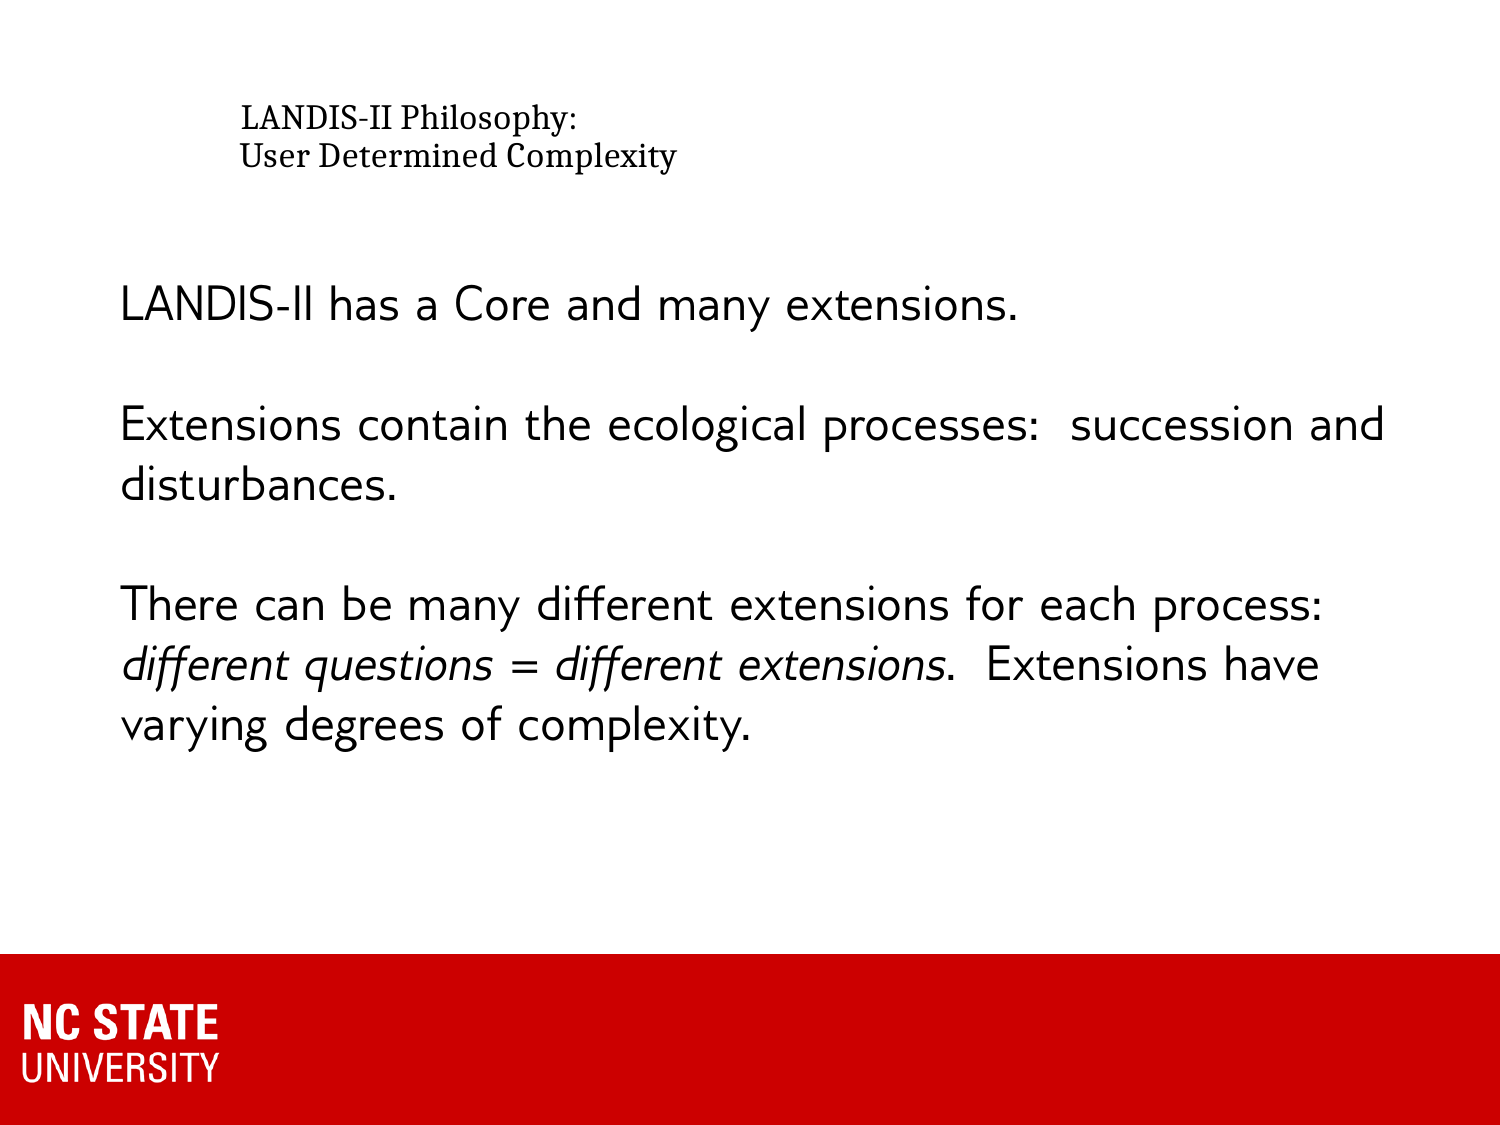

LANDIS-II Philosophy:
User Determined Complexity
LANDIS-II has a Core and many extensions.

Extensions contain the ecological processes:  succession and disturbances.

There can be many different extensions for each process:  different questions = different extensions.  Extensions have varying degrees of complexity.